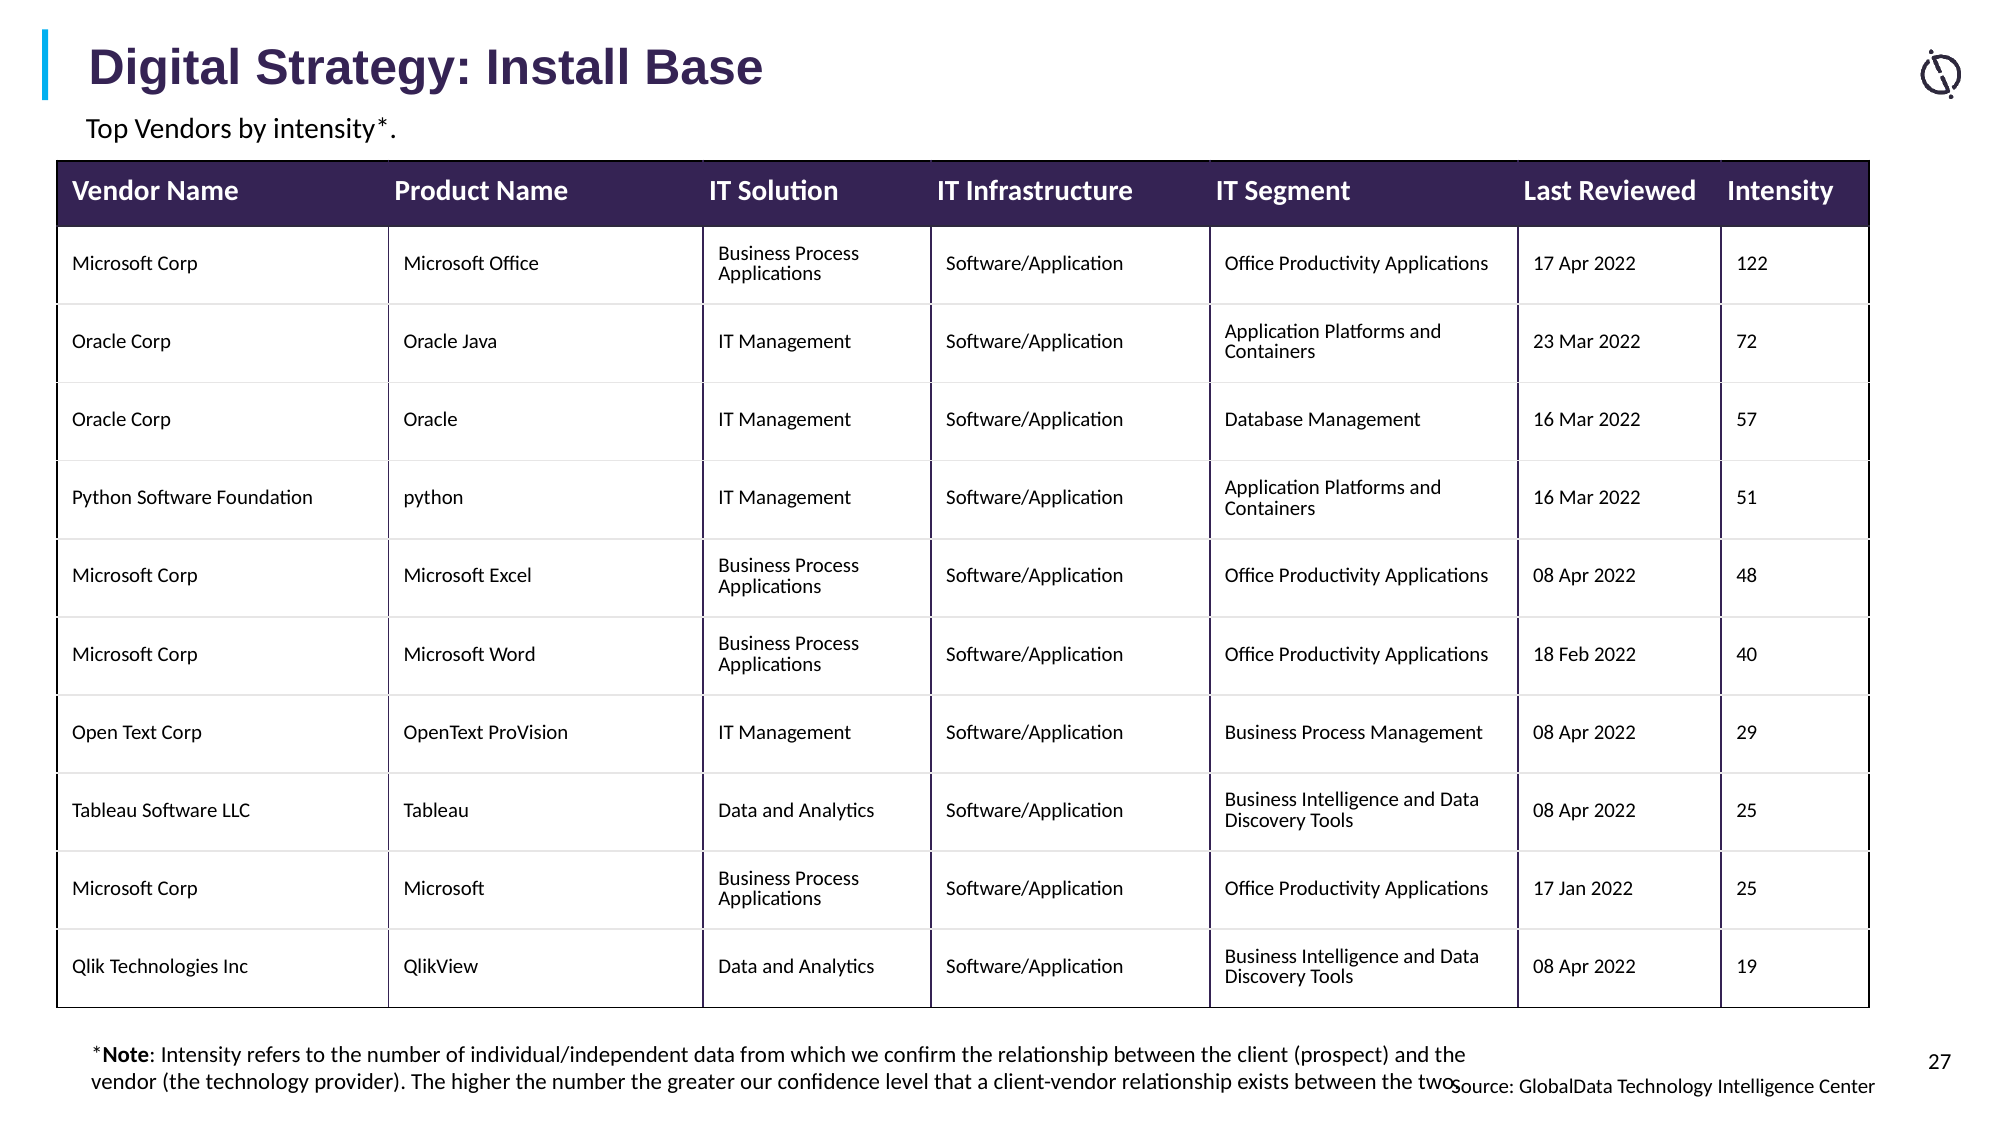

Digital Strategy: Install Base
Top Vendors by intensity*.
| Vendor Name | Product Name | IT Solution | IT Infrastructure | IT Segment | Last Reviewed | Intensity |
| --- | --- | --- | --- | --- | --- | --- |
| Microsoft Corp | Microsoft Office | Business Process Applications | Software/Application | Office Productivity Applications | 17 Apr 2022 | 122 |
| Oracle Corp | Oracle Java | IT Management | Software/Application | Application Platforms and Containers | 23 Mar 2022 | 72 |
| Oracle Corp | Oracle | IT Management | Software/Application | Database Management | 16 Mar 2022 | 57 |
| Python Software Foundation | python | IT Management | Software/Application | Application Platforms and Containers | 16 Mar 2022 | 51 |
| Microsoft Corp | Microsoft Excel | Business Process Applications | Software/Application | Office Productivity Applications | 08 Apr 2022 | 48 |
| Microsoft Corp | Microsoft Word | Business Process Applications | Software/Application | Office Productivity Applications | 18 Feb 2022 | 40 |
| Open Text Corp | OpenText ProVision | IT Management | Software/Application | Business Process Management | 08 Apr 2022 | 29 |
| Tableau Software LLC | Tableau | Data and Analytics | Software/Application | Business Intelligence and Data Discovery Tools | 08 Apr 2022 | 25 |
| Microsoft Corp | Microsoft | Business Process Applications | Software/Application | Office Productivity Applications | 17 Jan 2022 | 25 |
| Qlik Technologies Inc | QlikView | Data and Analytics | Software/Application | Business Intelligence and Data Discovery Tools | 08 Apr 2022 | 19 |
*Note: Intensity refers to the number of individual/independent data from which we confirm the relationship between the client (prospect) and the vendor (the technology provider). The higher the number the greater our confidence level that a client-vendor relationship exists between the two.